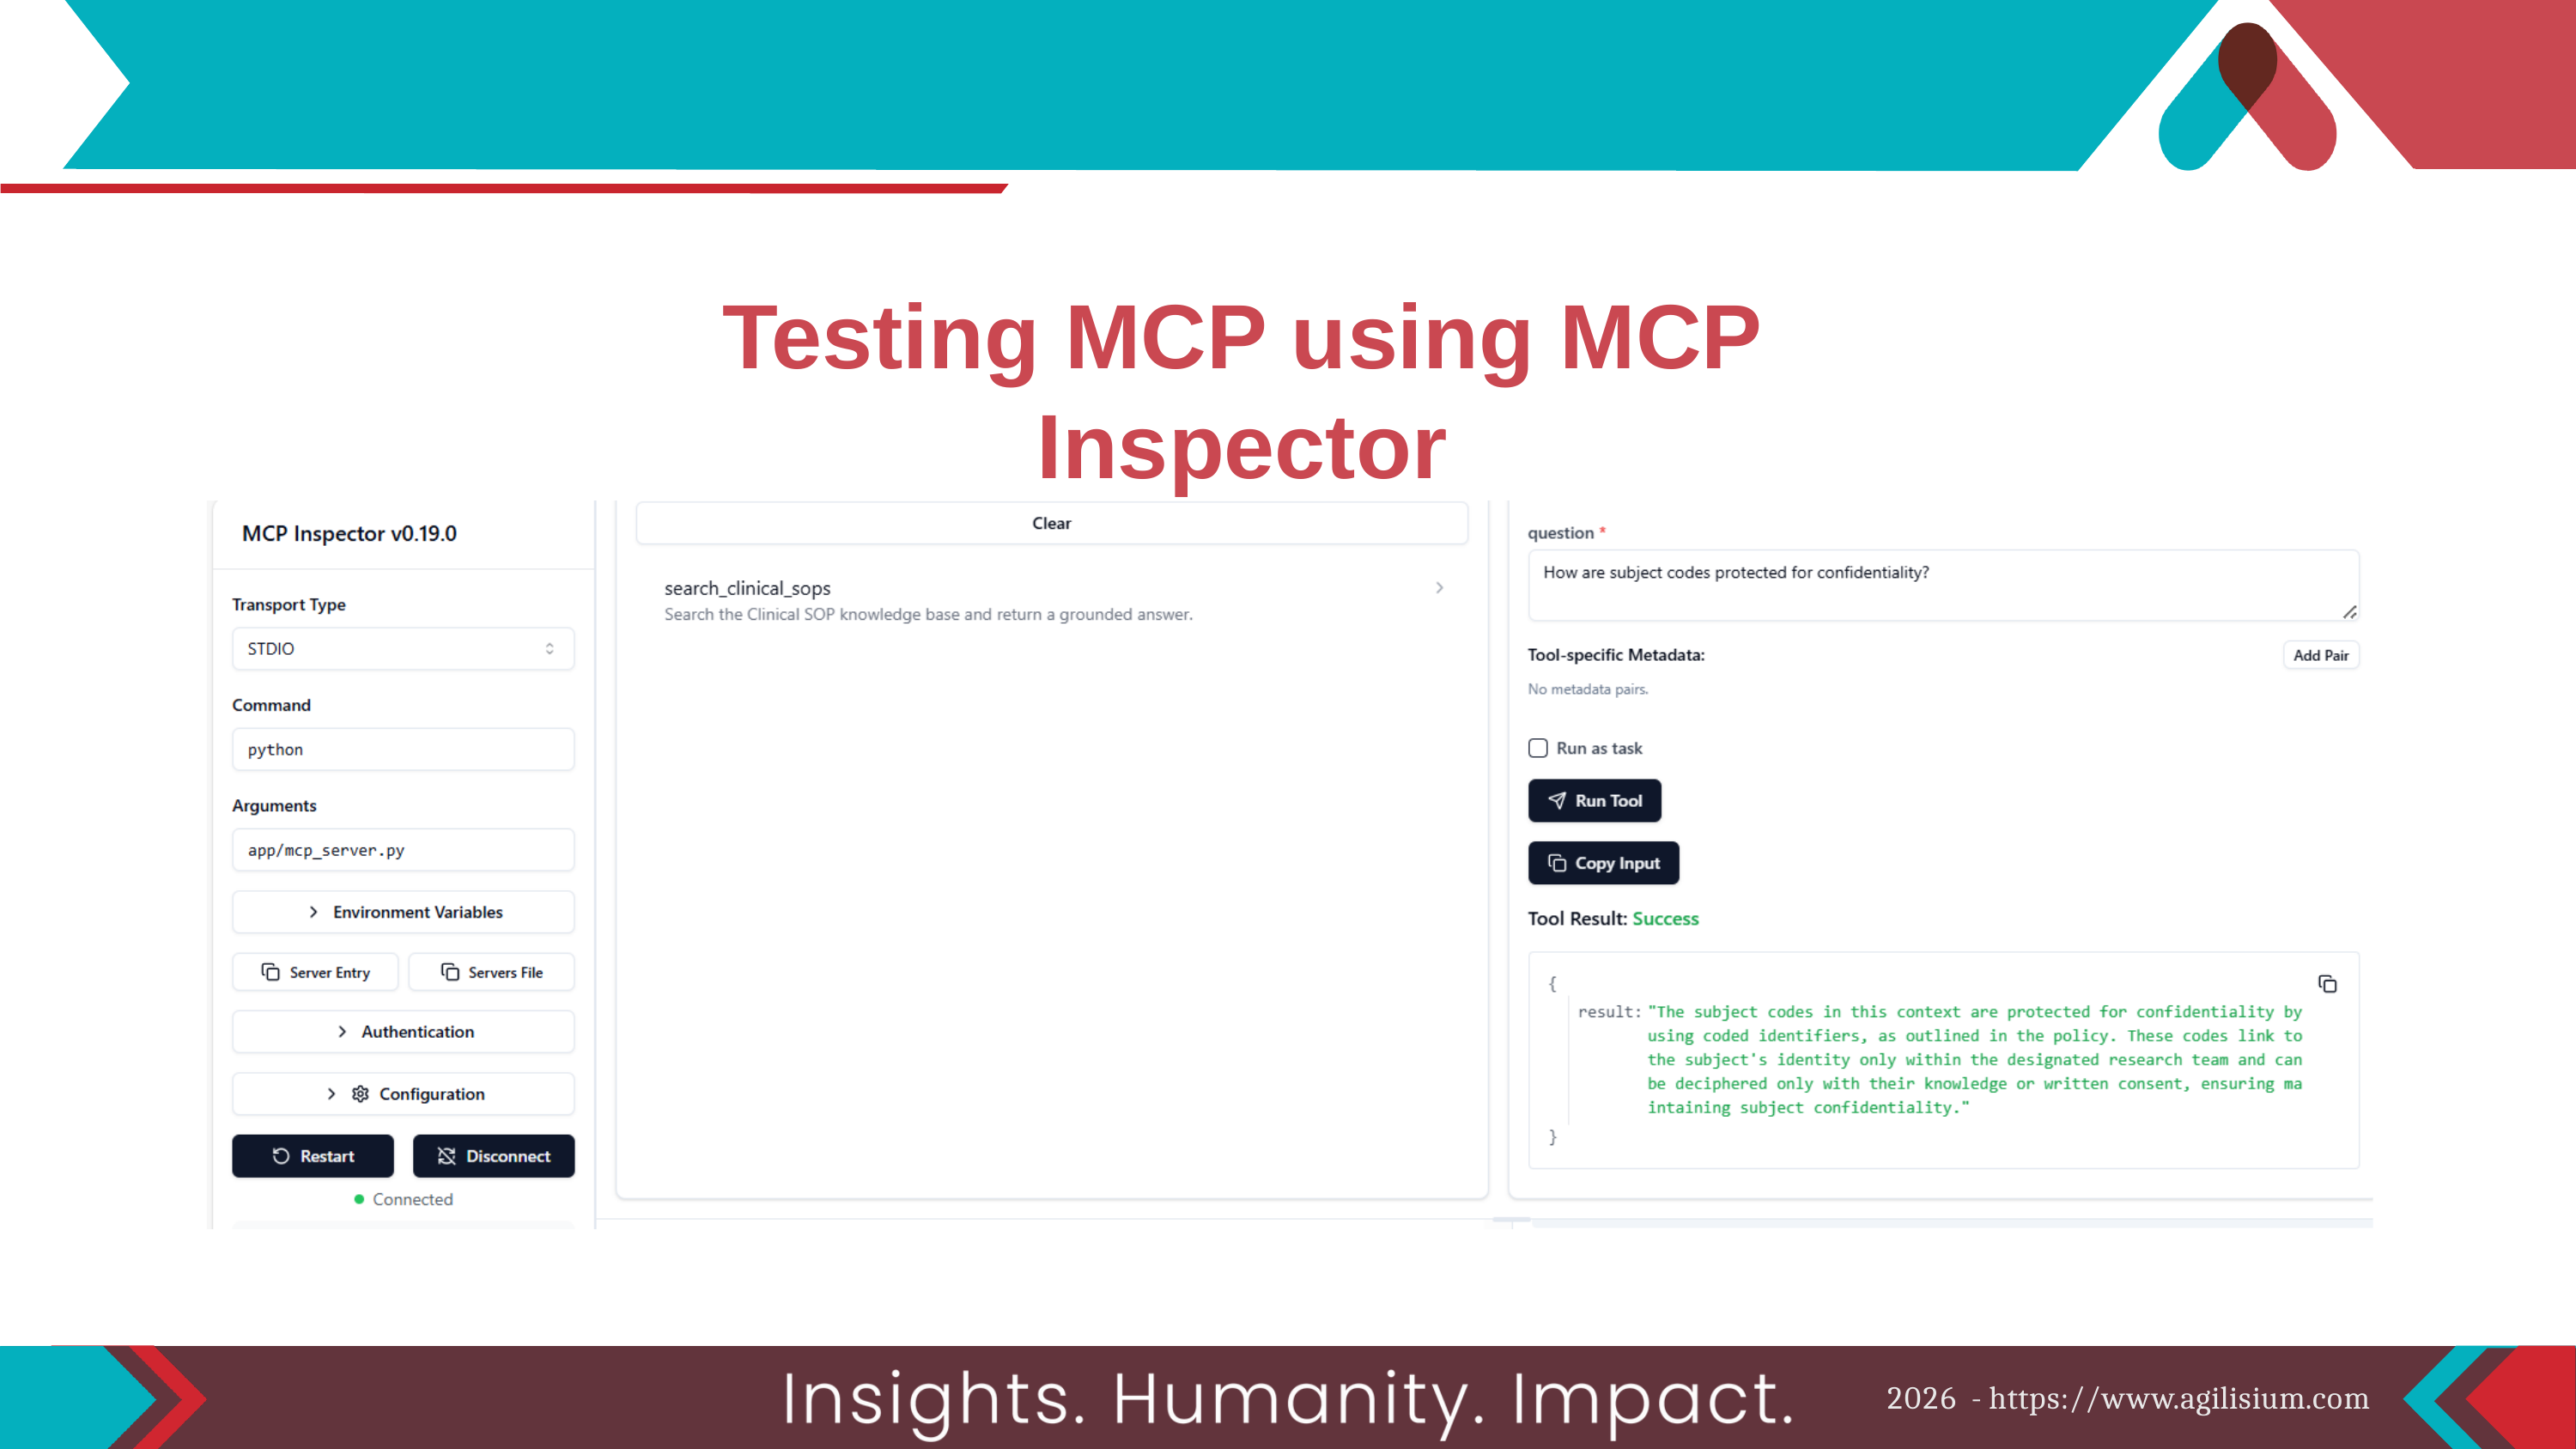

Testing MCP using MCP Inspector

2026  - https://www.agilisium.com